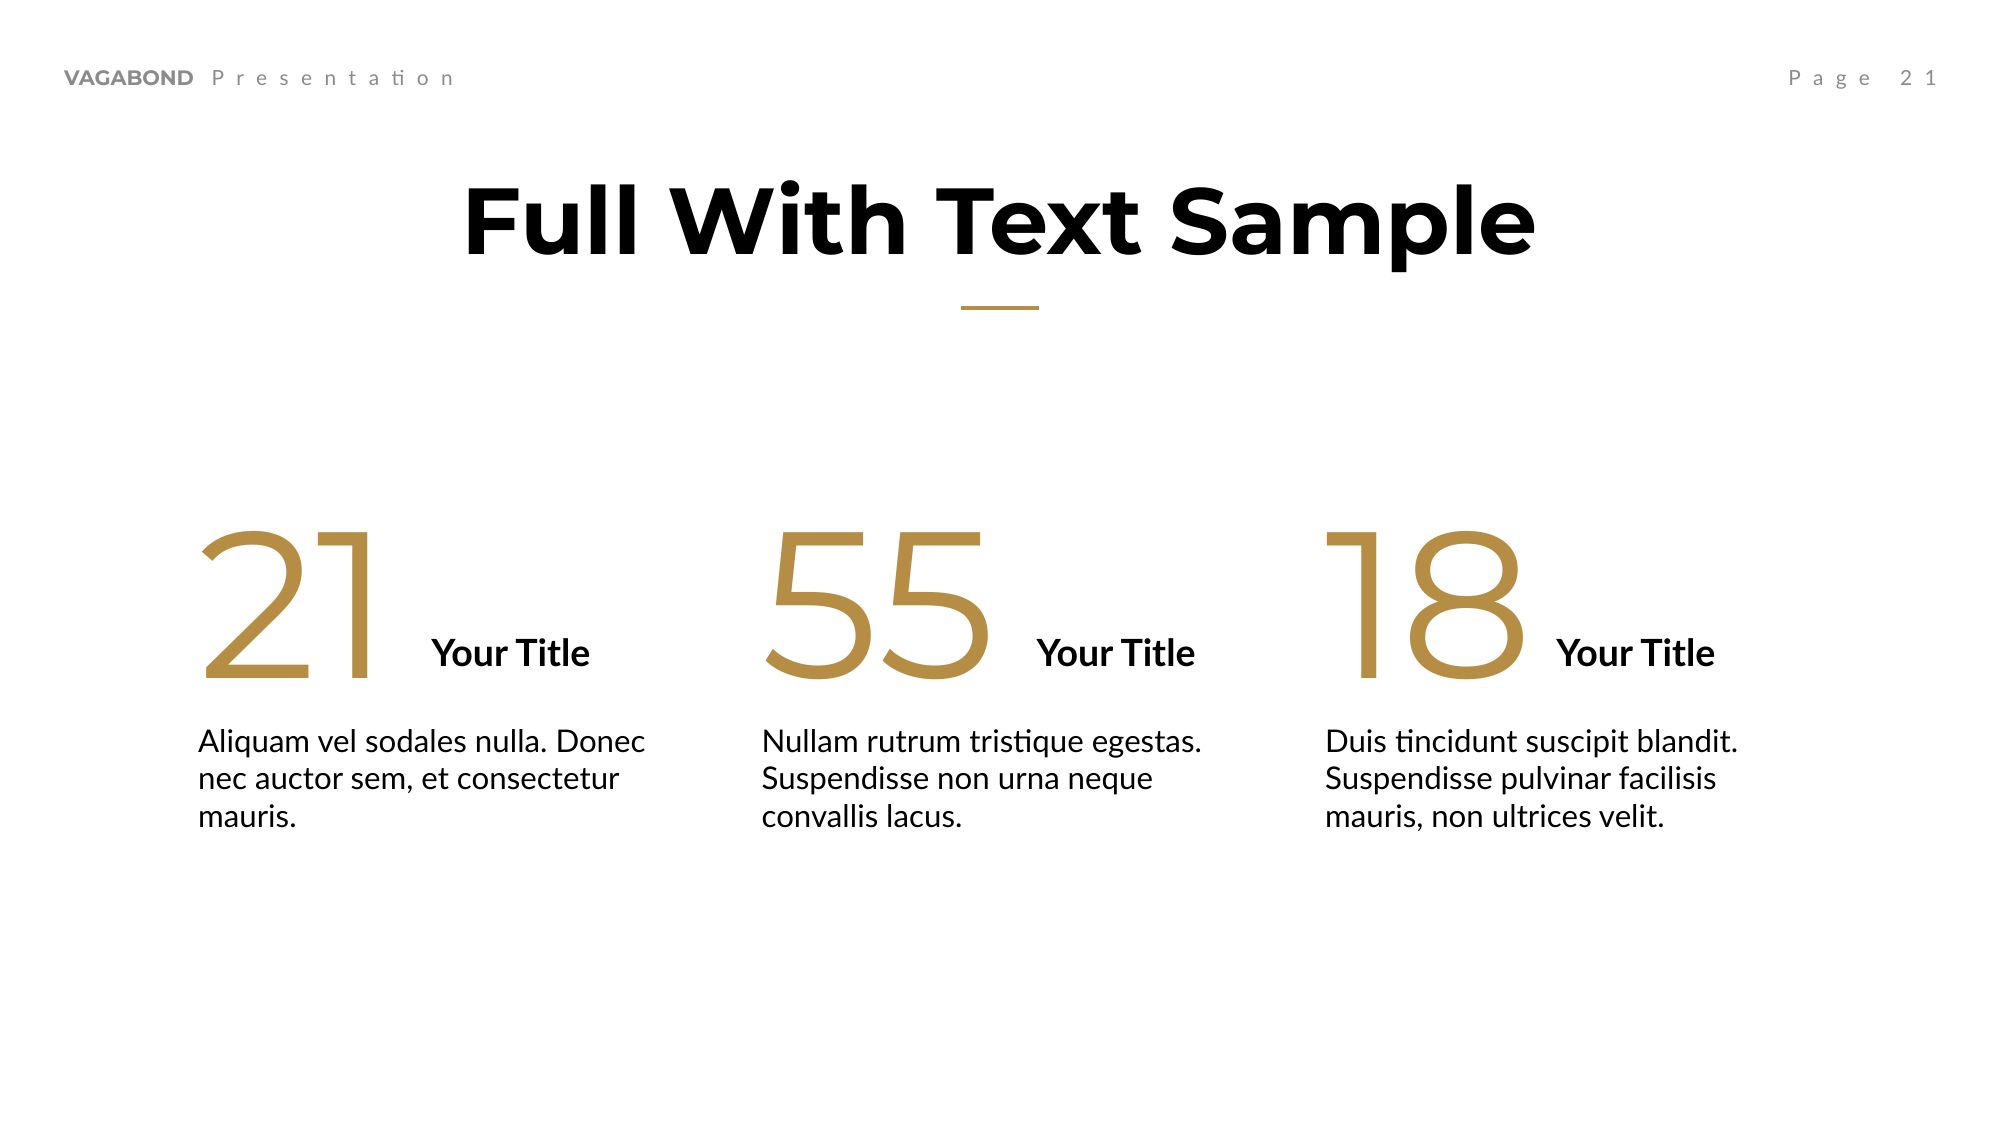

# Full With Text Sample
21
55
18
Your Title
Your Title
Your Title
Aliquam vel sodales nulla. Donec nec auctor sem, et consectetur mauris.
Nullam rutrum tristique egestas. Suspendisse non urna neque convallis lacus.
Duis tincidunt suscipit blandit. Suspendisse pulvinar facilisis mauris, non ultrices velit.